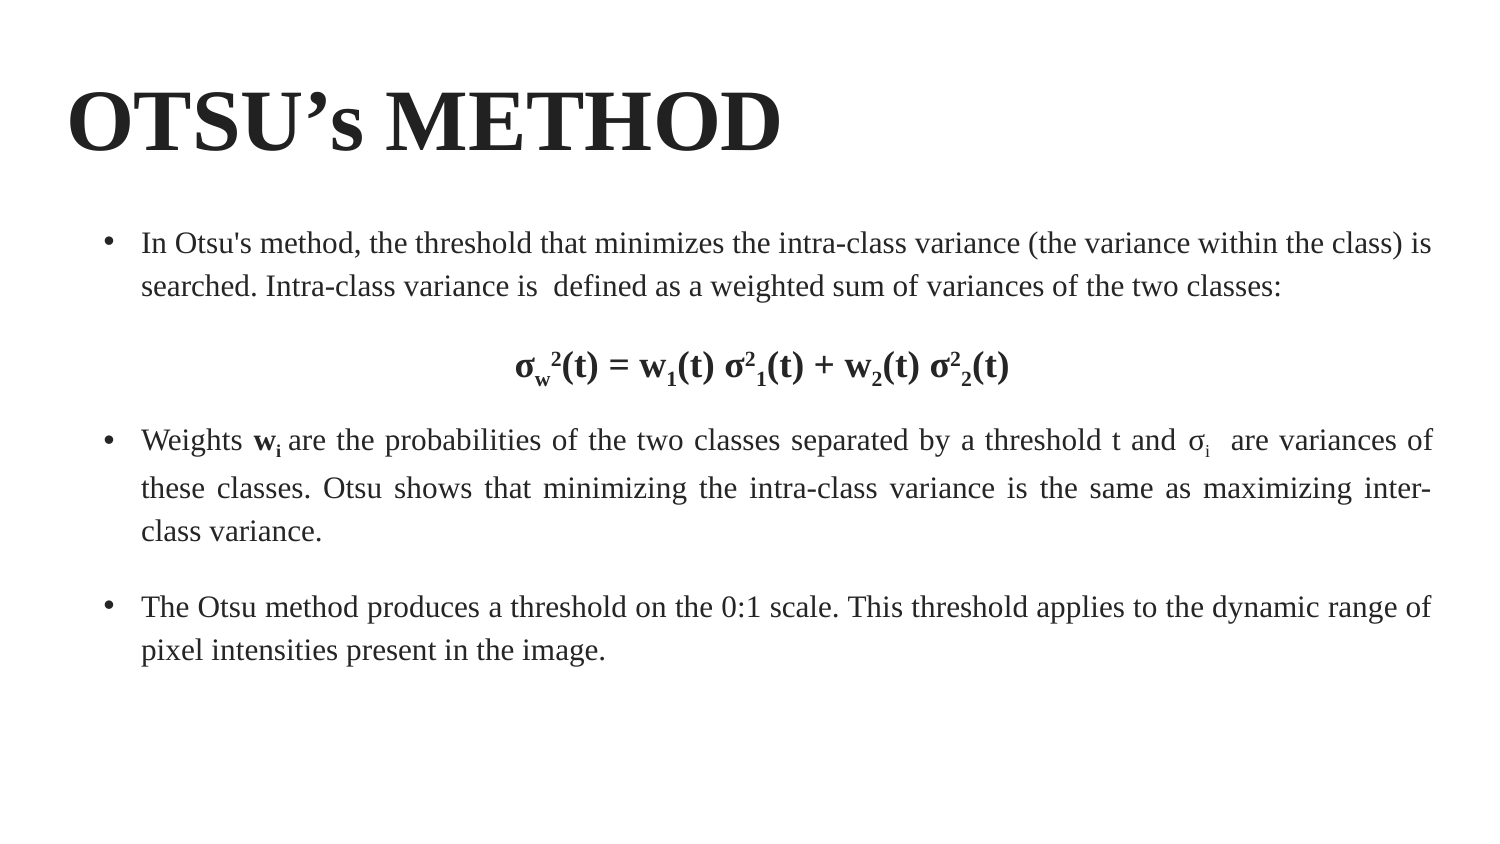

# OTSU’s METHOD
In Otsu's method, the threshold that minimizes the intra-class variance (the variance within the class) is searched. Intra-class variance is  defined as a weighted sum of variances of the two classes:

Weights wi are the probabilities of the two classes separated by a threshold t and σi  are variances of these classes. Otsu shows that minimizing the intra-class variance is the same as maximizing inter-class variance.
The Otsu method produces a threshold on the 0:1 scale. This threshold applies to the dynamic range of pixel intensities present in the image.

σw2(t) = w1(t) σ21(t) + w2(t) σ22(t)